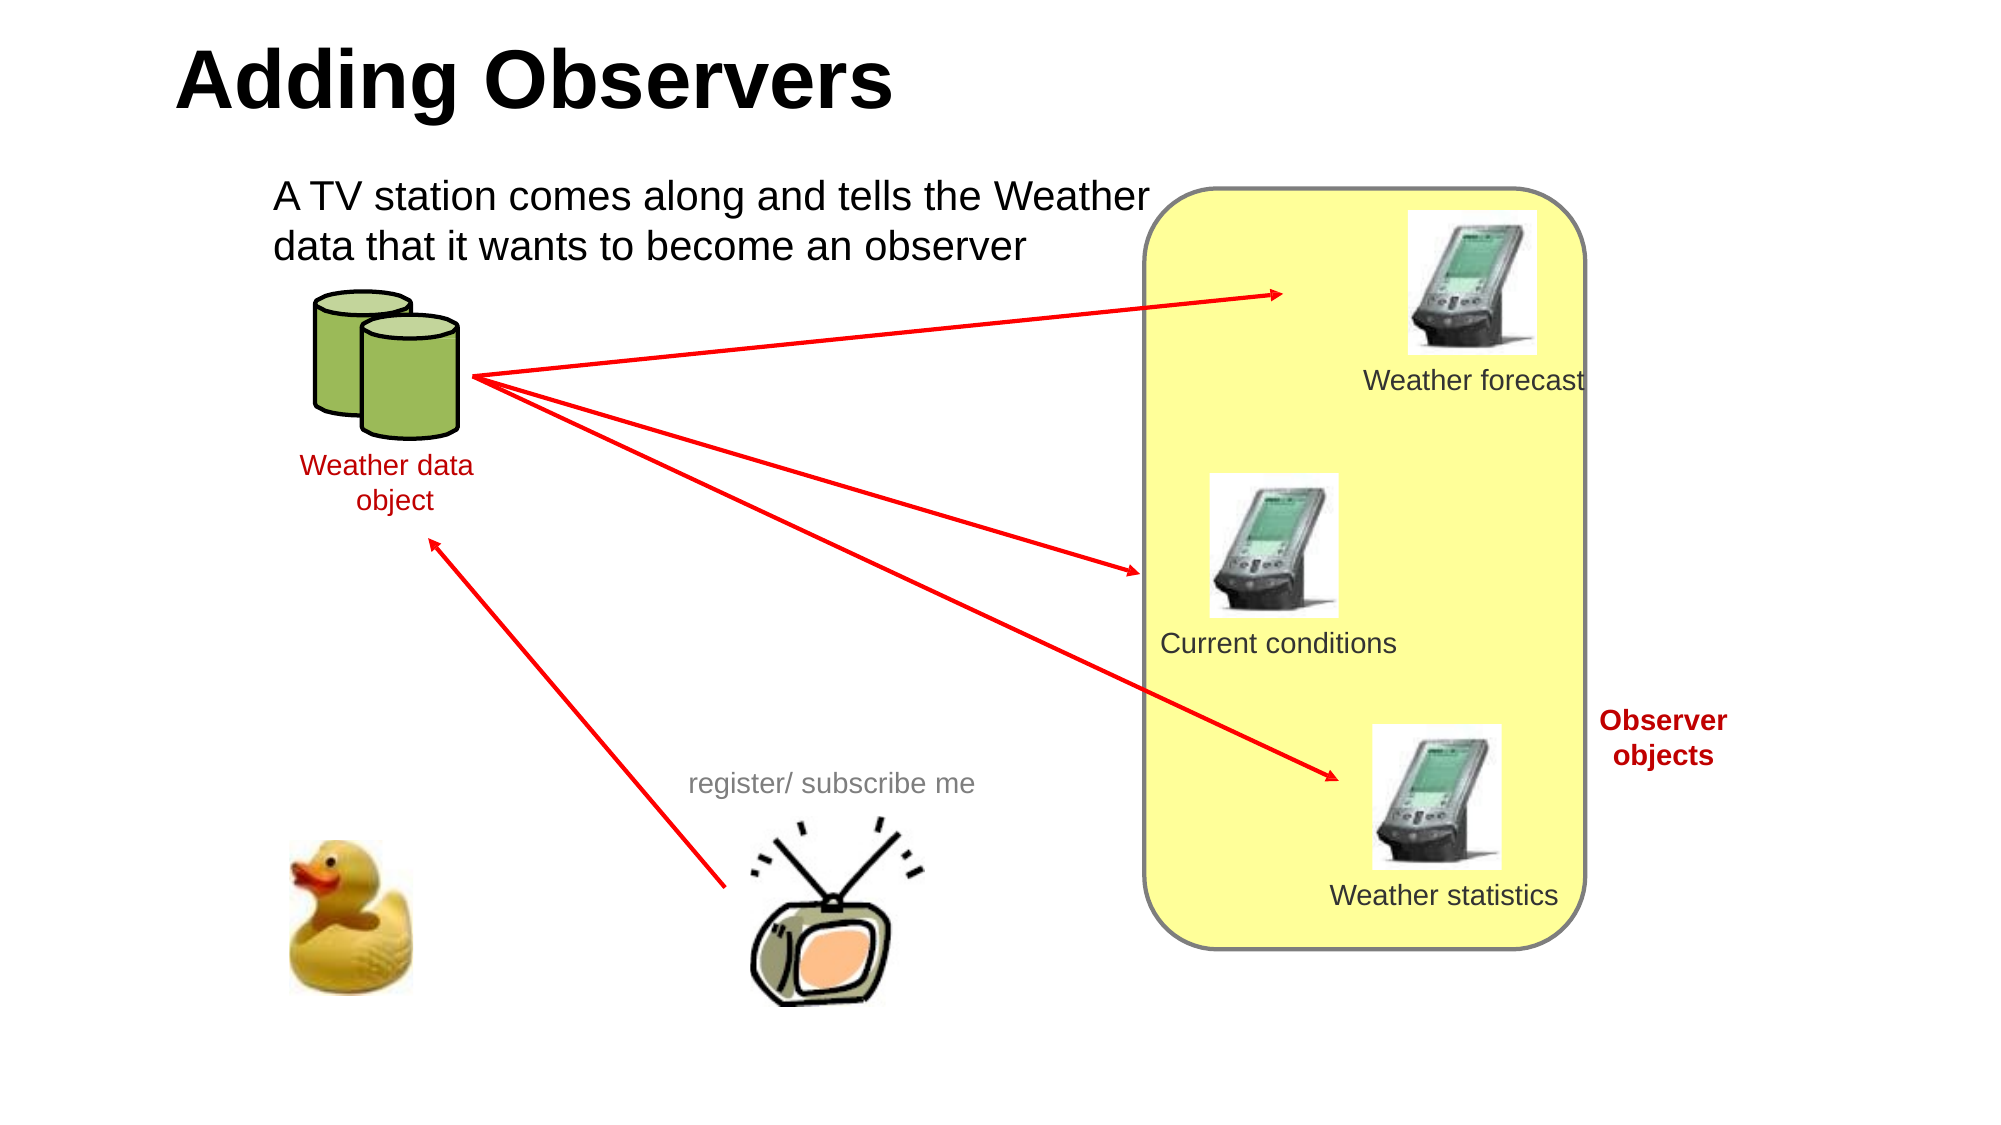

# Adding Observers
A TV station comes along and tells the Weather
data that it wants to become an observer

Weather forecast

Weather data  object

Current conditions
Observer
objects

register/ subscribe me

Weather statistics